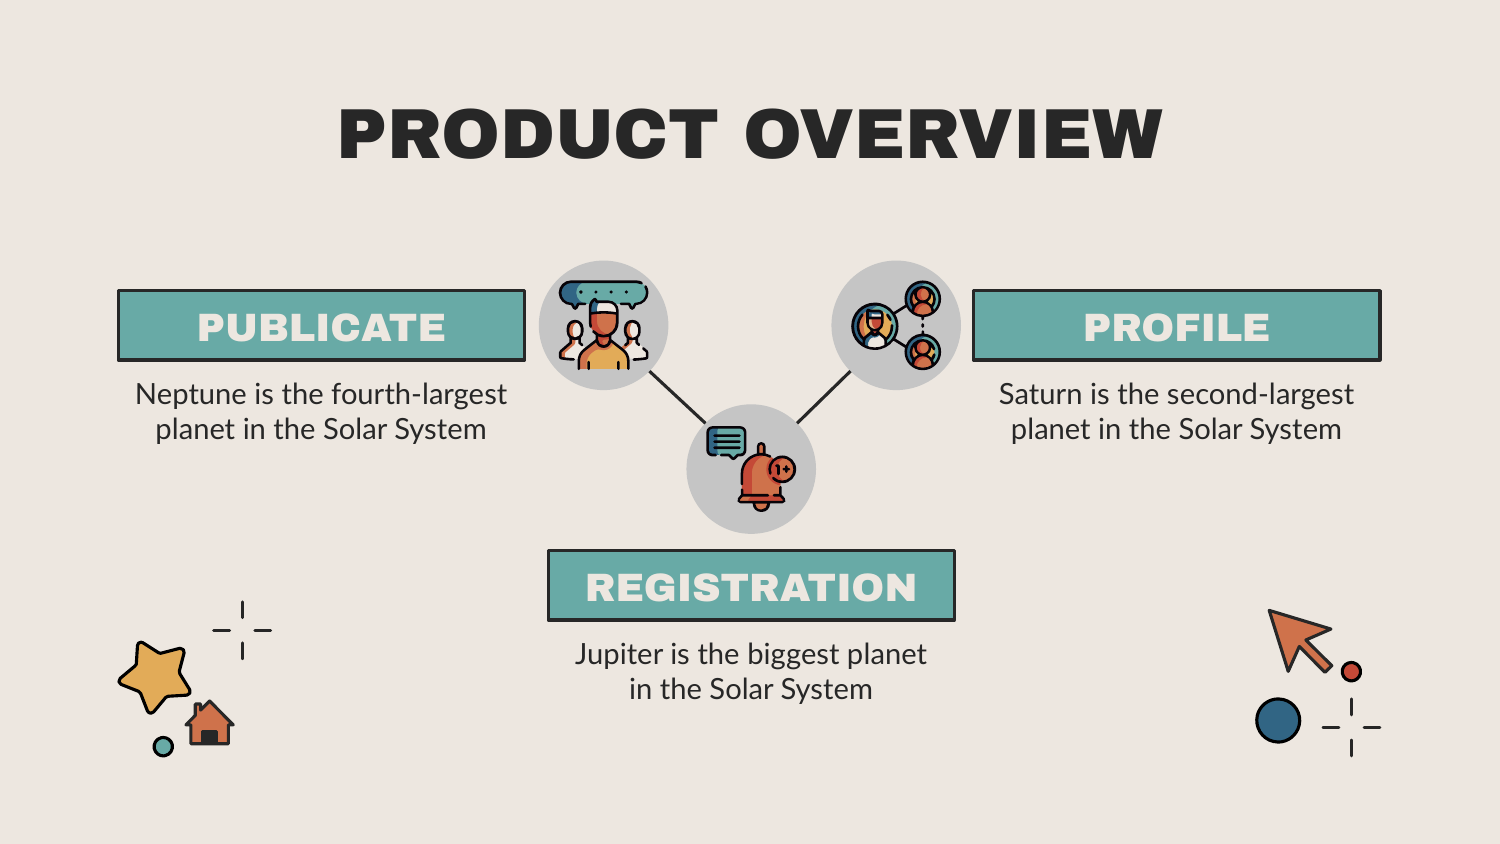

# PRODUCT OVERVIEW

PUBLICATE
PROFILE
Neptune is the fourth-largest planet in the Solar System
Saturn is the second-largest planet in the Solar System

REGISTRATION

Jupiter is the biggest planet in the Solar System